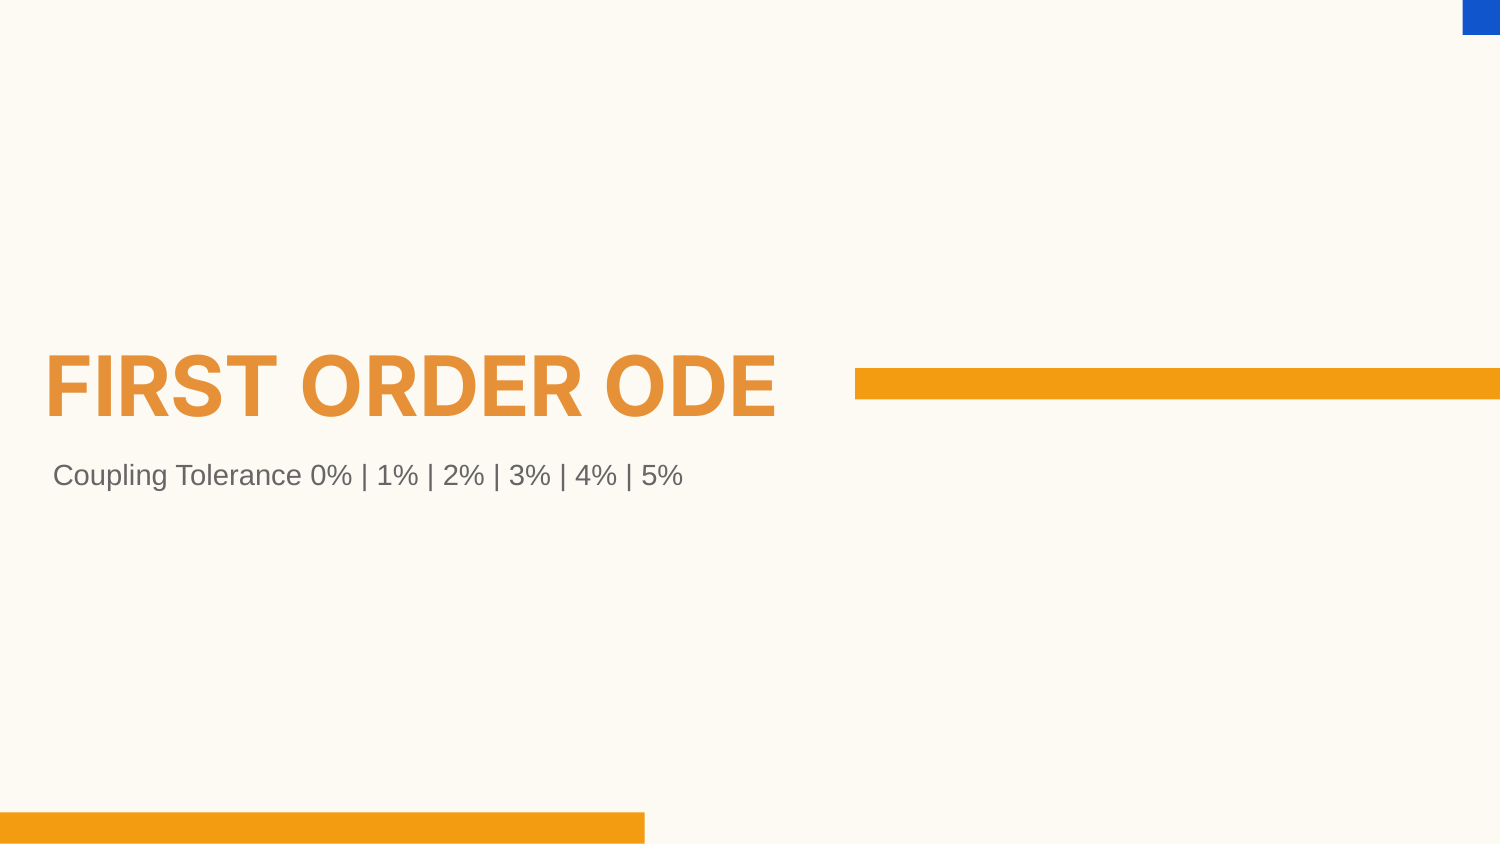

FIRST ORDER ODE

Coupling Tolerance 0% | 1% | 2% | 3% | 4% | 5%